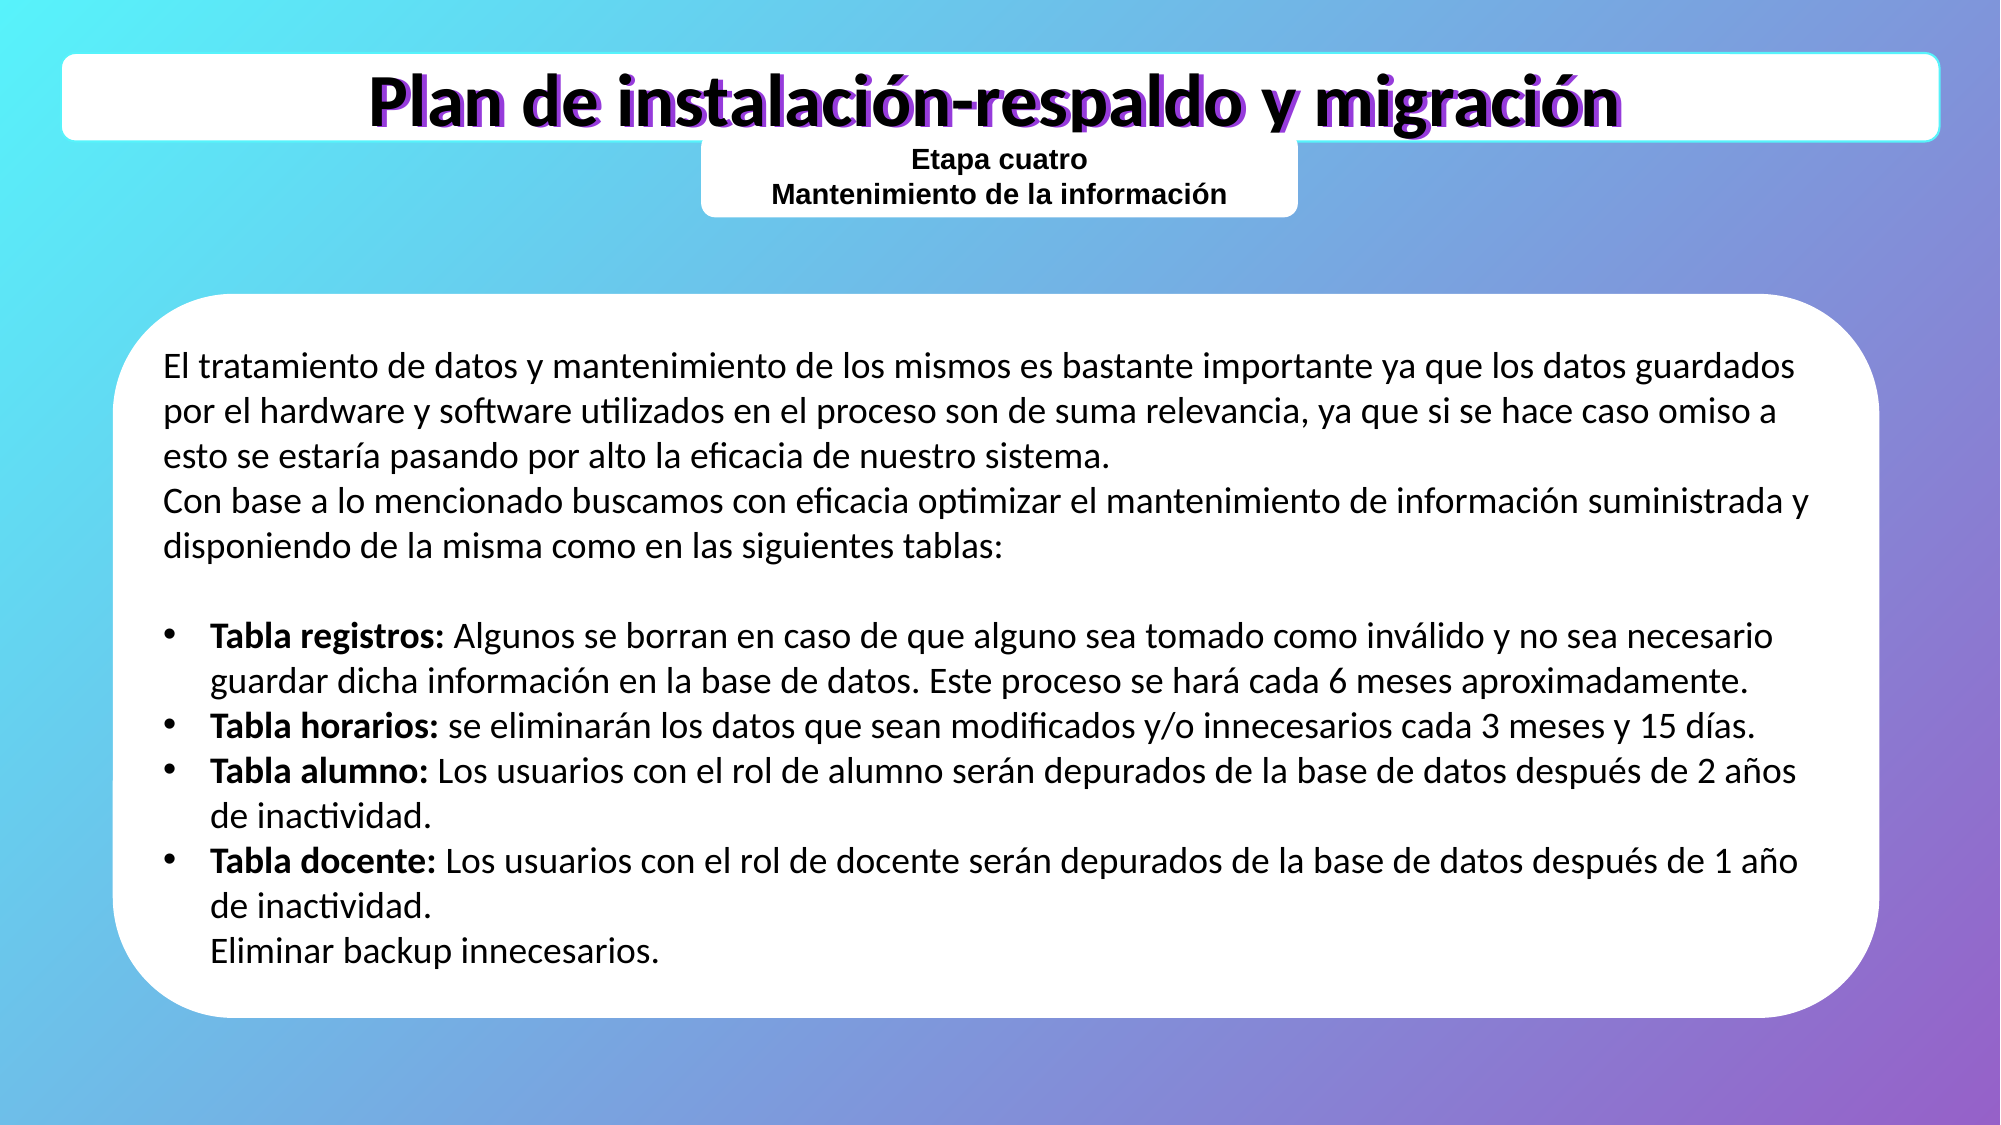

Plan de instalación-respaldo y migración
Plan de instalación-respaldo y migración
Etapa cuatro
Mantenimiento de la información
El tratamiento de datos y mantenimiento de los mismos es bastante importante ya que los datos guardados por el hardware y software utilizados en el proceso son de suma relevancia, ya que si se hace caso omiso a esto se estaría pasando por alto la eficacia de nuestro sistema.
Con base a lo mencionado buscamos con eficacia optimizar el mantenimiento de información suministrada y disponiendo de la misma como en las siguientes tablas:

Tabla registros: Algunos se borran en caso de que alguno sea tomado como inválido y no sea necesario guardar dicha información en la base de datos. Este proceso se hará cada 6 meses aproximadamente.
Tabla horarios: se eliminarán los datos que sean modificados y/o innecesarios cada 3 meses y 15 días.
Tabla alumno: Los usuarios con el rol de alumno serán depurados de la base de datos después de 2 años de inactividad.
Tabla docente: Los usuarios con el rol de docente serán depurados de la base de datos después de 1 año de inactividad.
Eliminar backup innecesarios.